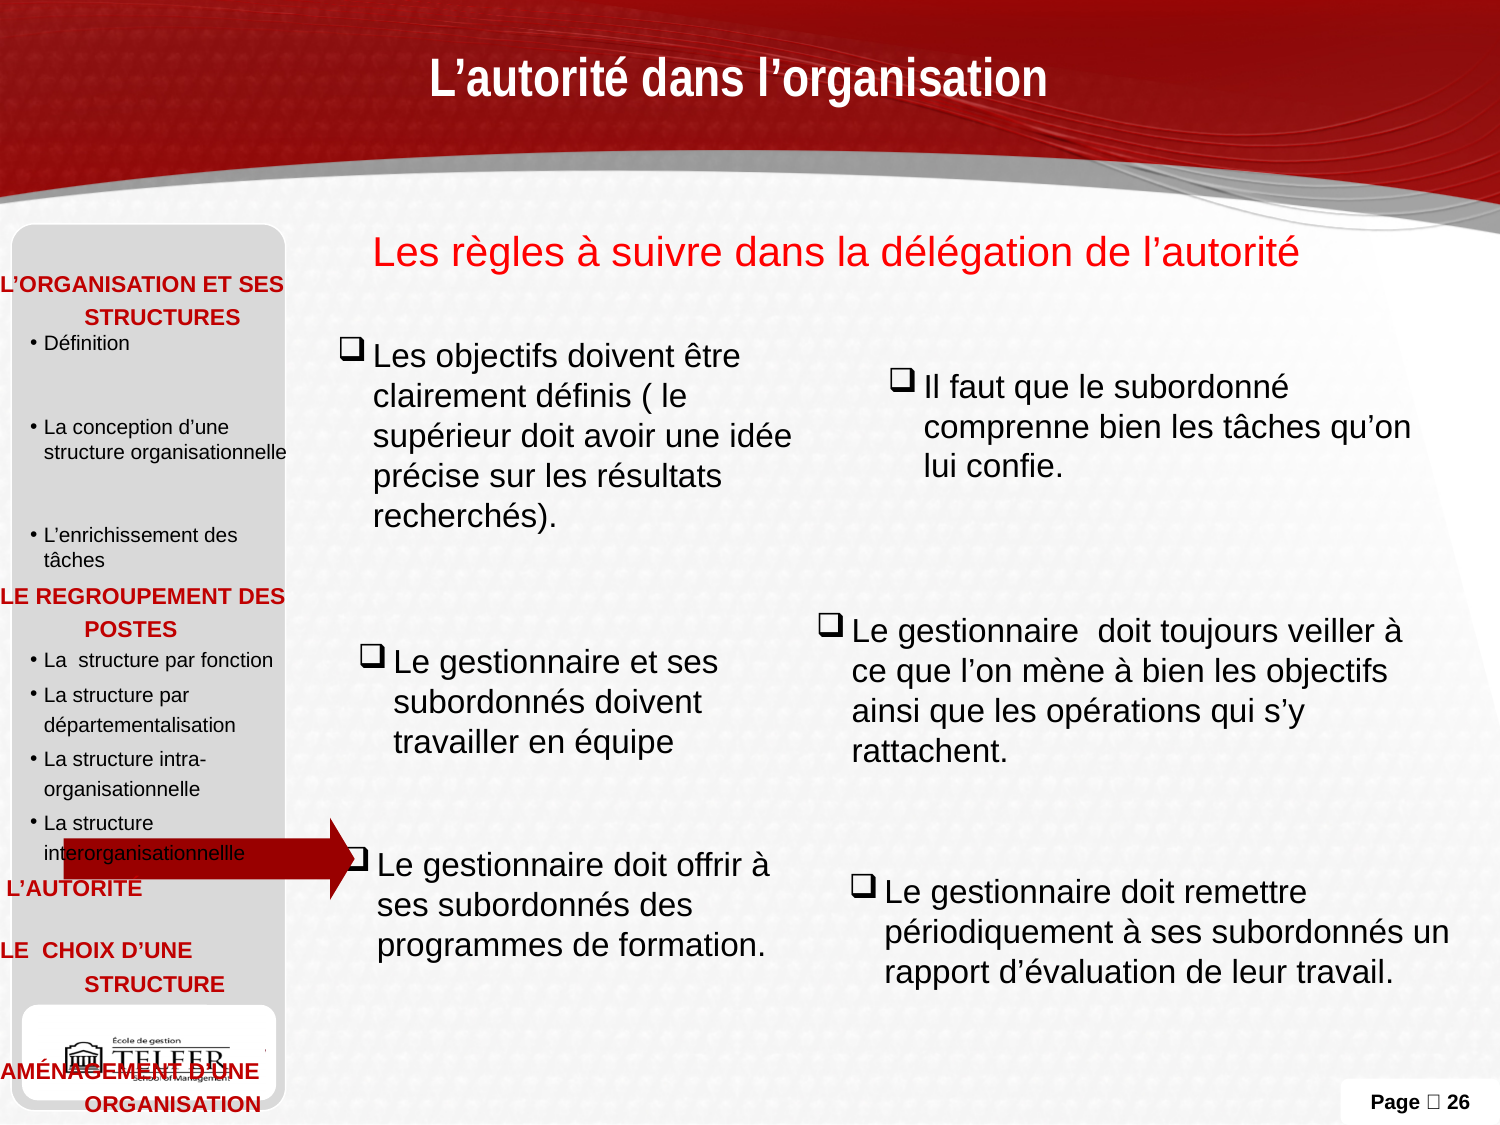

# L’autorité dans l’organisation
Les règles à suivre dans la délégation de l’autorité

L’organisation et ses structures
Définition

La conception d’une structure organisationnelle

L’enrichissement des tâches
Le regroupement des postes
La  structure par fonction
La structure par départementalisation
La structure intra-organisationnelle
La structure interorganisationnellle
 L’autorité

Le  choix d’une structure

Aménagement d’une organisation

Les objectifs doivent être clairement définis ( le supérieur doit avoir une idée précise sur les résultats recherchés).
Il faut que le subordonné comprenne bien les tâches qu’on lui confie.
Le gestionnaire  doit toujours veiller à ce que l’on mène à bien les objectifs ainsi que les opérations qui s’y rattachent.
Le gestionnaire et ses subordonnés doivent travailler en équipe

Le gestionnaire doit offrir à ses subordonnés des programmes de formation.
Le gestionnaire doit remettre périodiquement à ses subordonnés un rapport d’évaluation de leur travail.